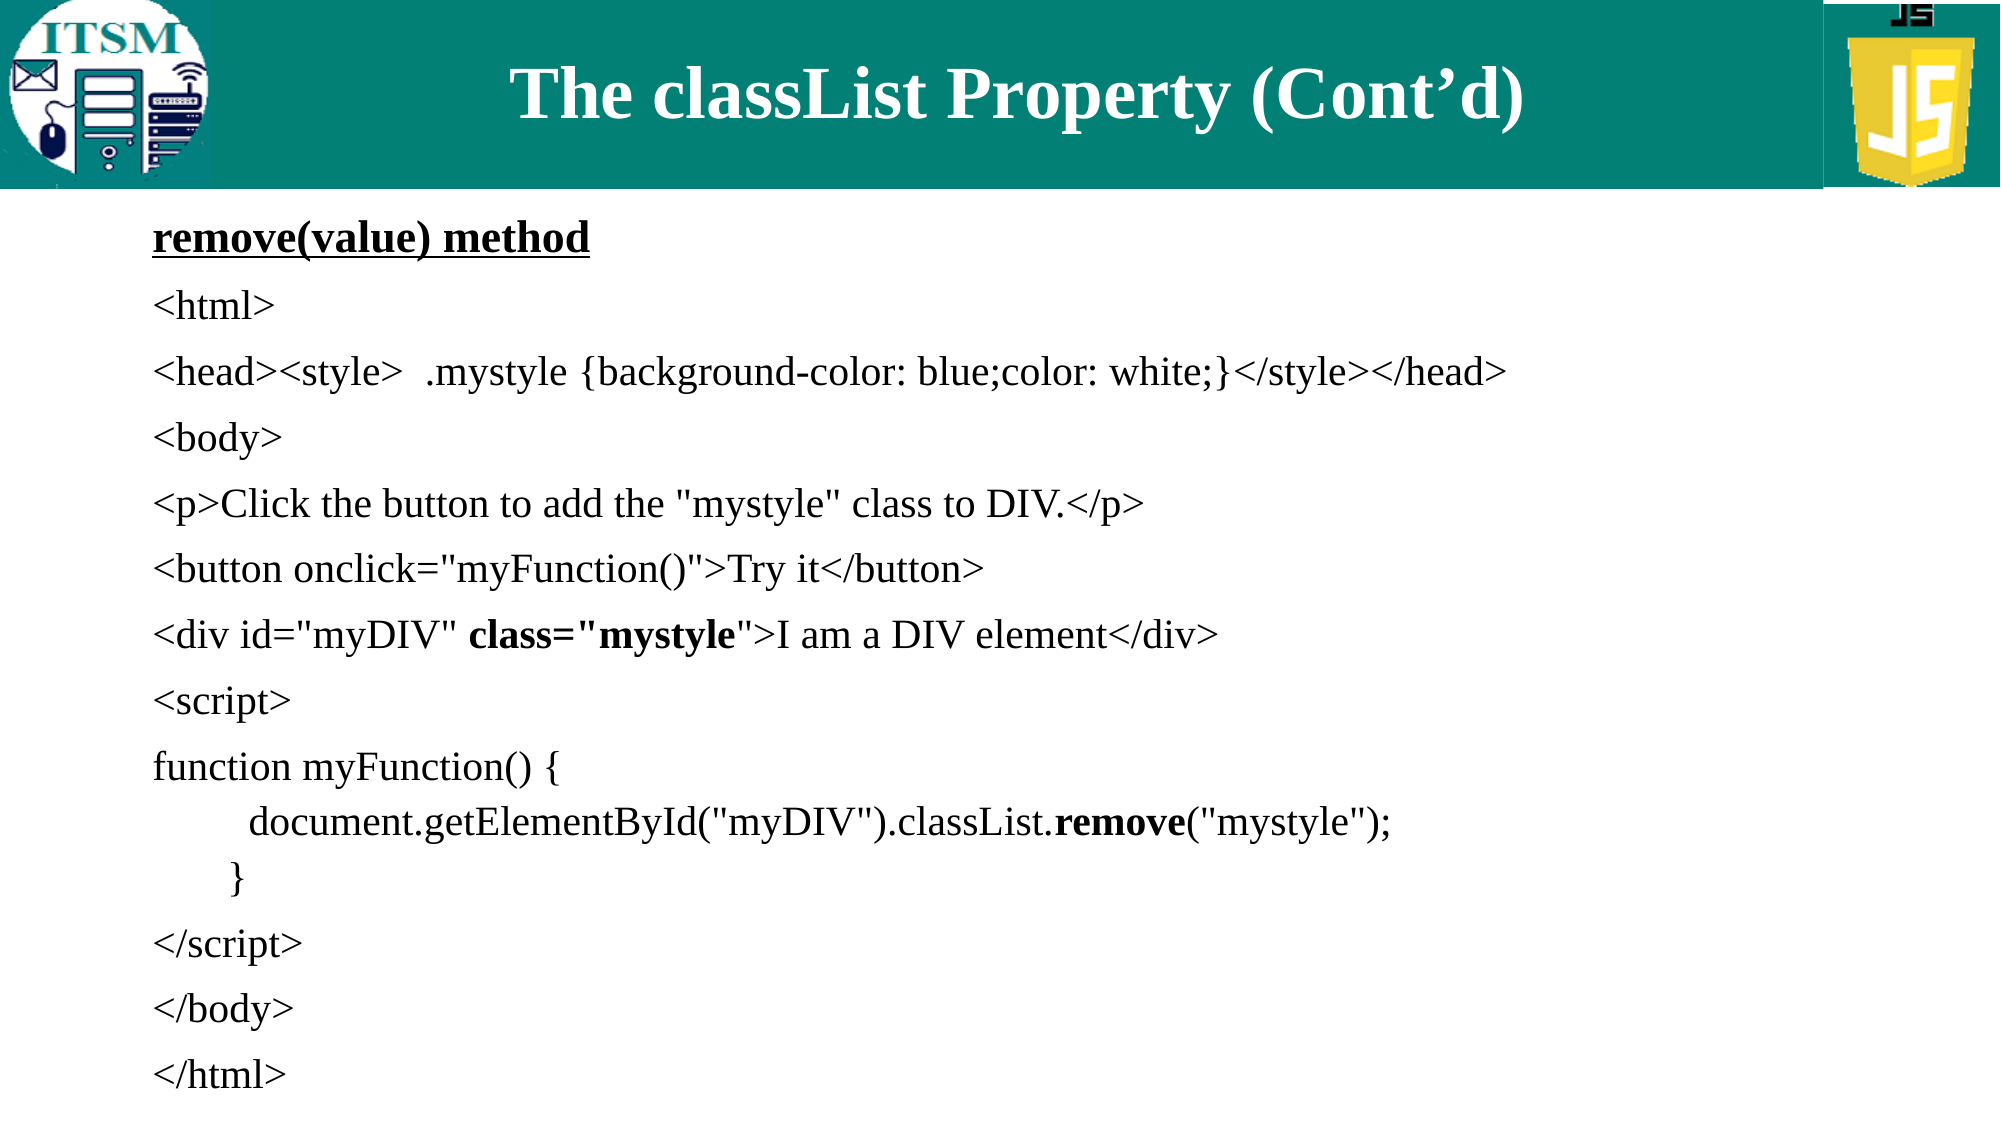

# The classList Property (Cont’d)
remove(value) method
<html>
<head><style>  .mystyle {background-color: blue;color: white;}</style></head>
<body>
<p>Click the button to add the "mystyle" class to DIV.</p>
<button onclick="myFunction()">Try it</button>
<div id="myDIV" class="mystyle">I am a DIV element</div>
<script>
function myFunction() {
  document.getElementById("myDIV").classList.remove("mystyle");
}
</script>
</body>
</html>